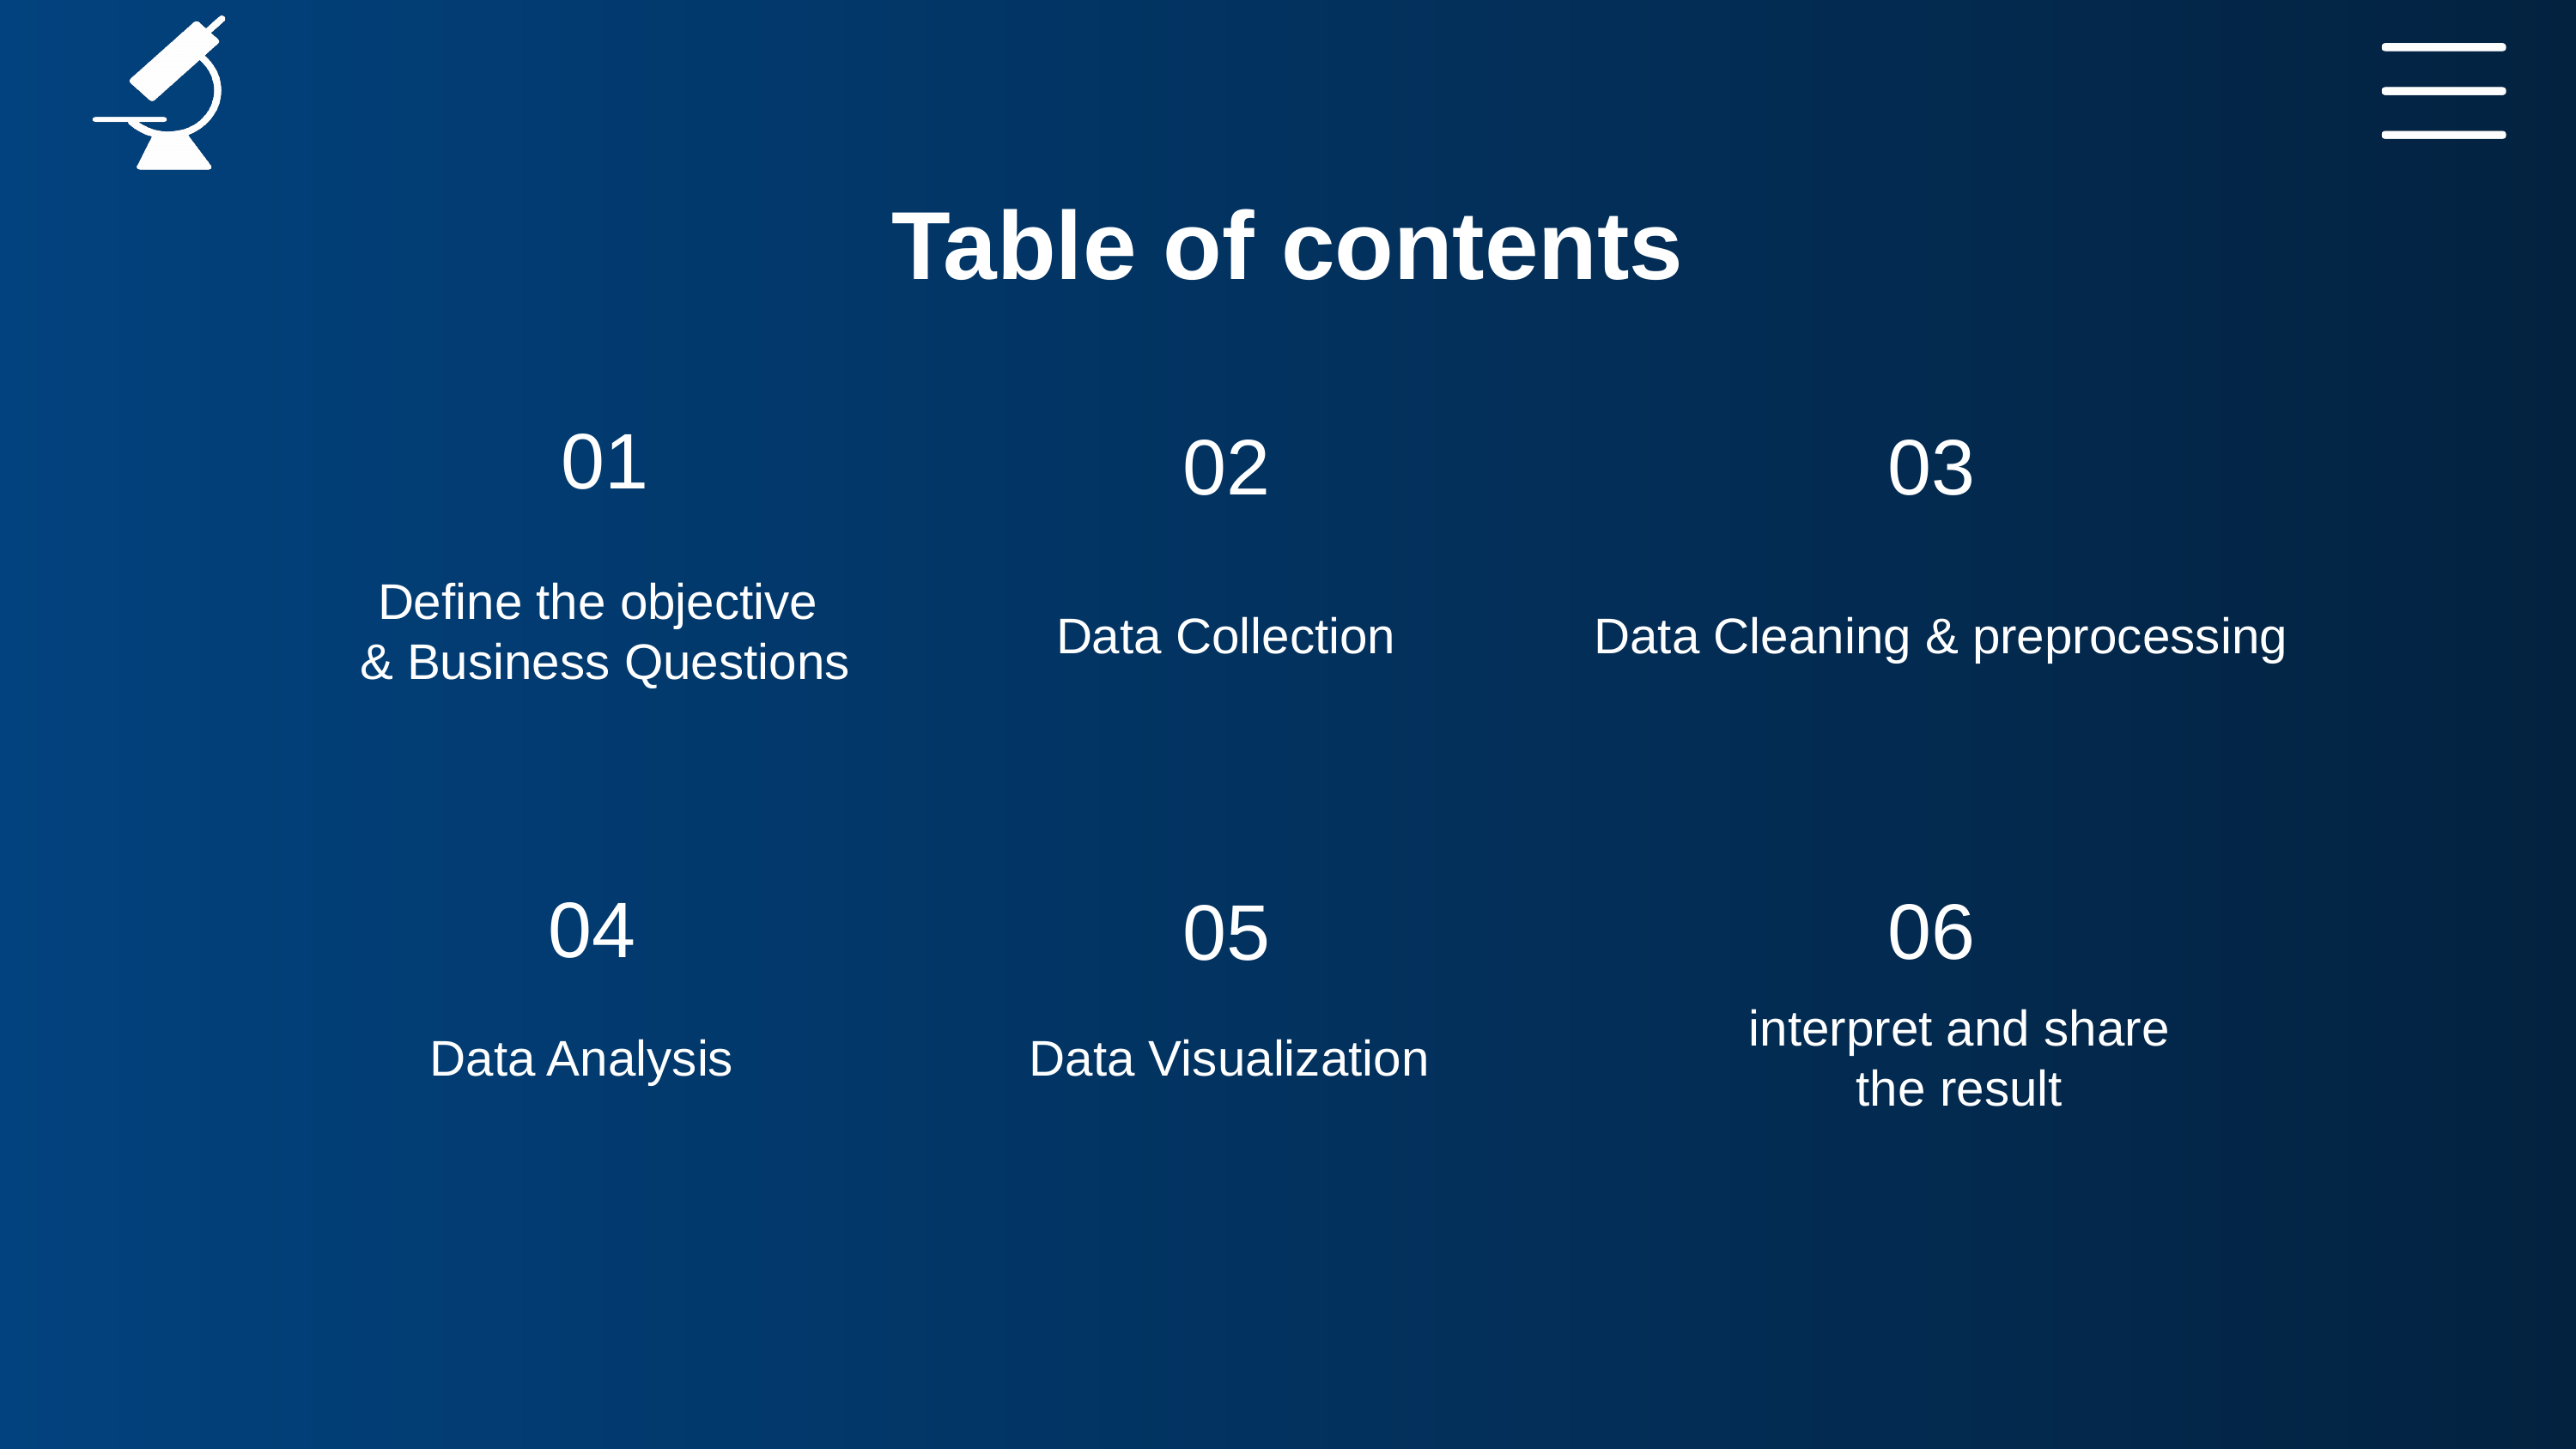

Table of contents
01
02
03
Define the objective  & Business Questions
Data Collection
Data Cleaning & preprocessing
04
06
05
interpret and share the result
Data Analysis
Data Visualization